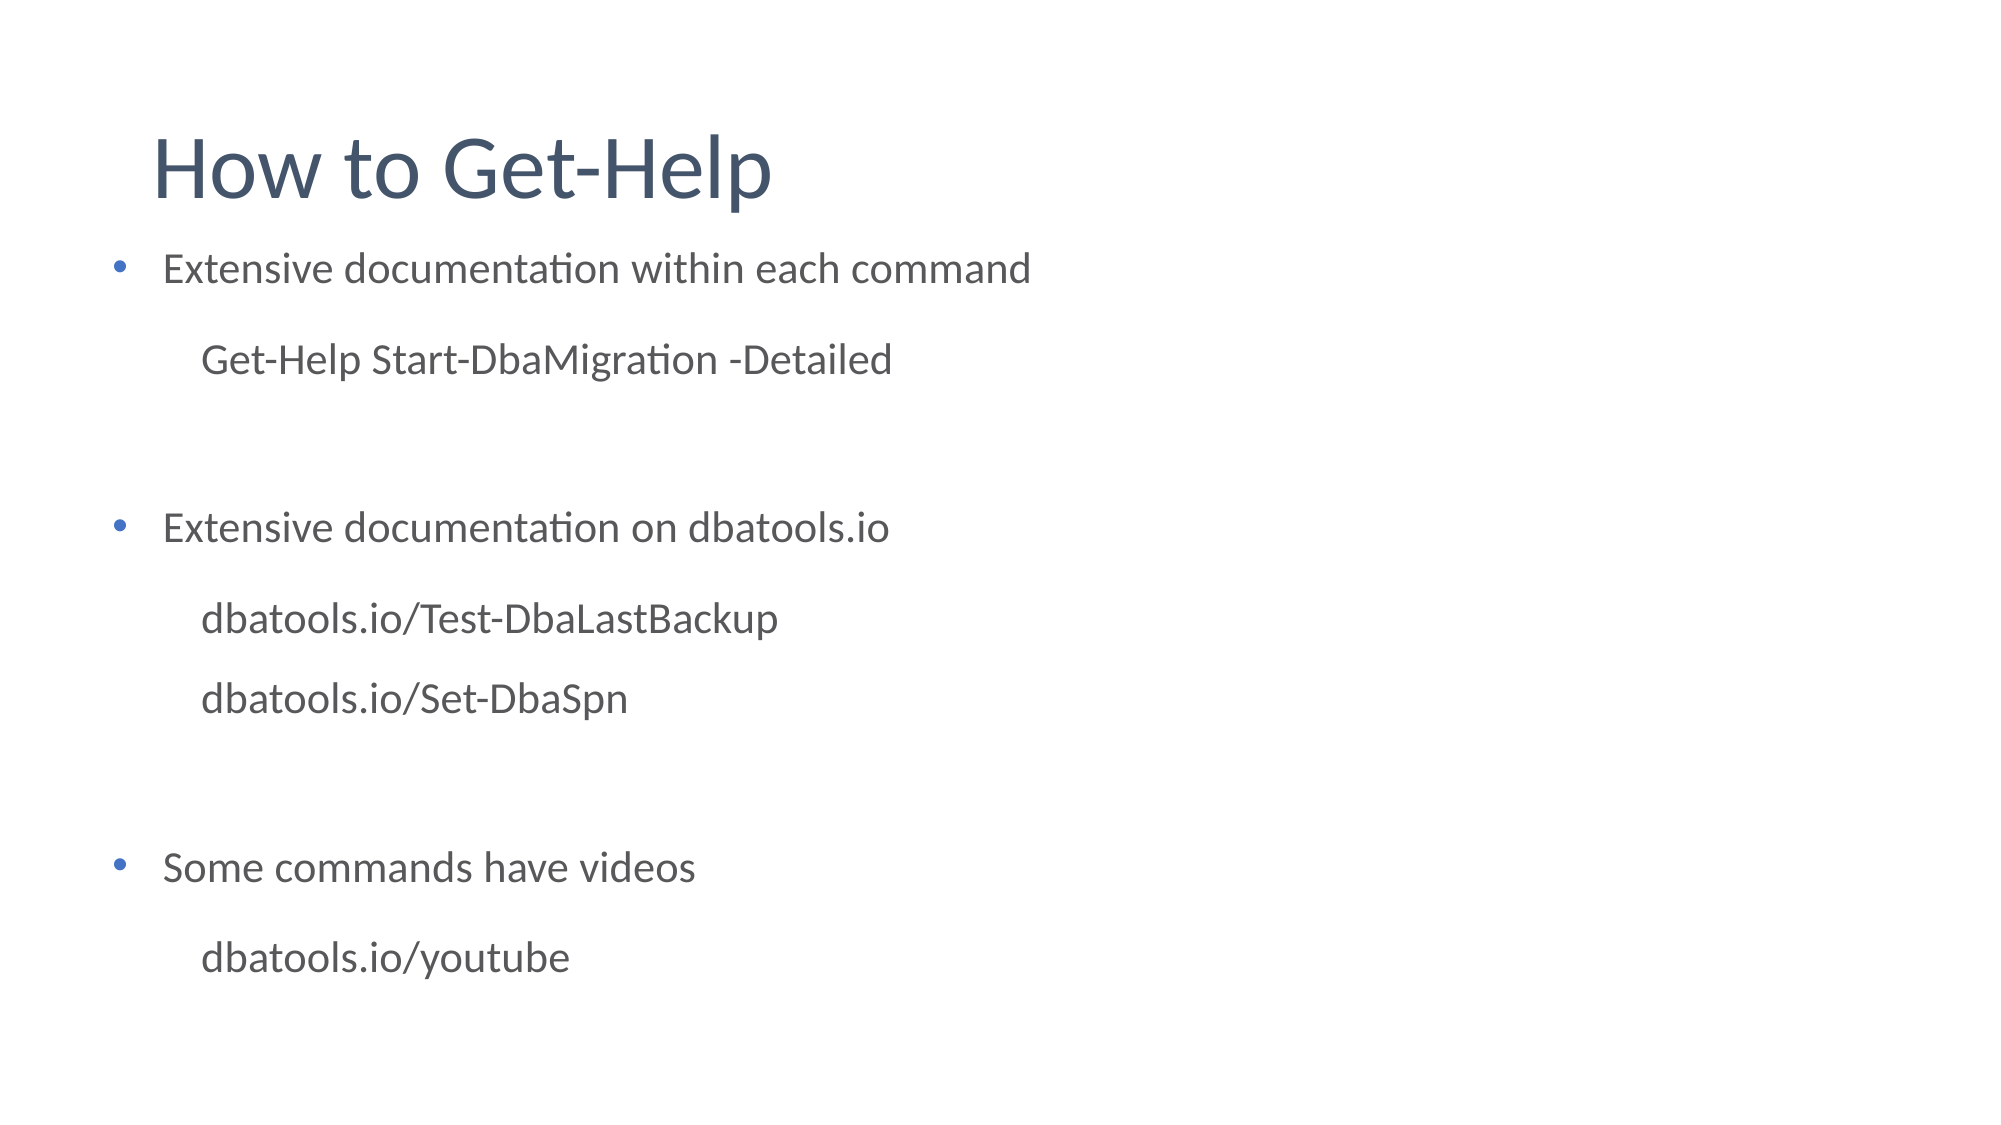

# How to Get-Help
Extensive documentation within each command
Get-Help Start-DbaMigration -Detailed
Extensive documentation on dbatools.io
dbatools.io/Test-DbaLastBackup
dbatools.io/Set-DbaSpn
Some commands have videos
dbatools.io/youtube